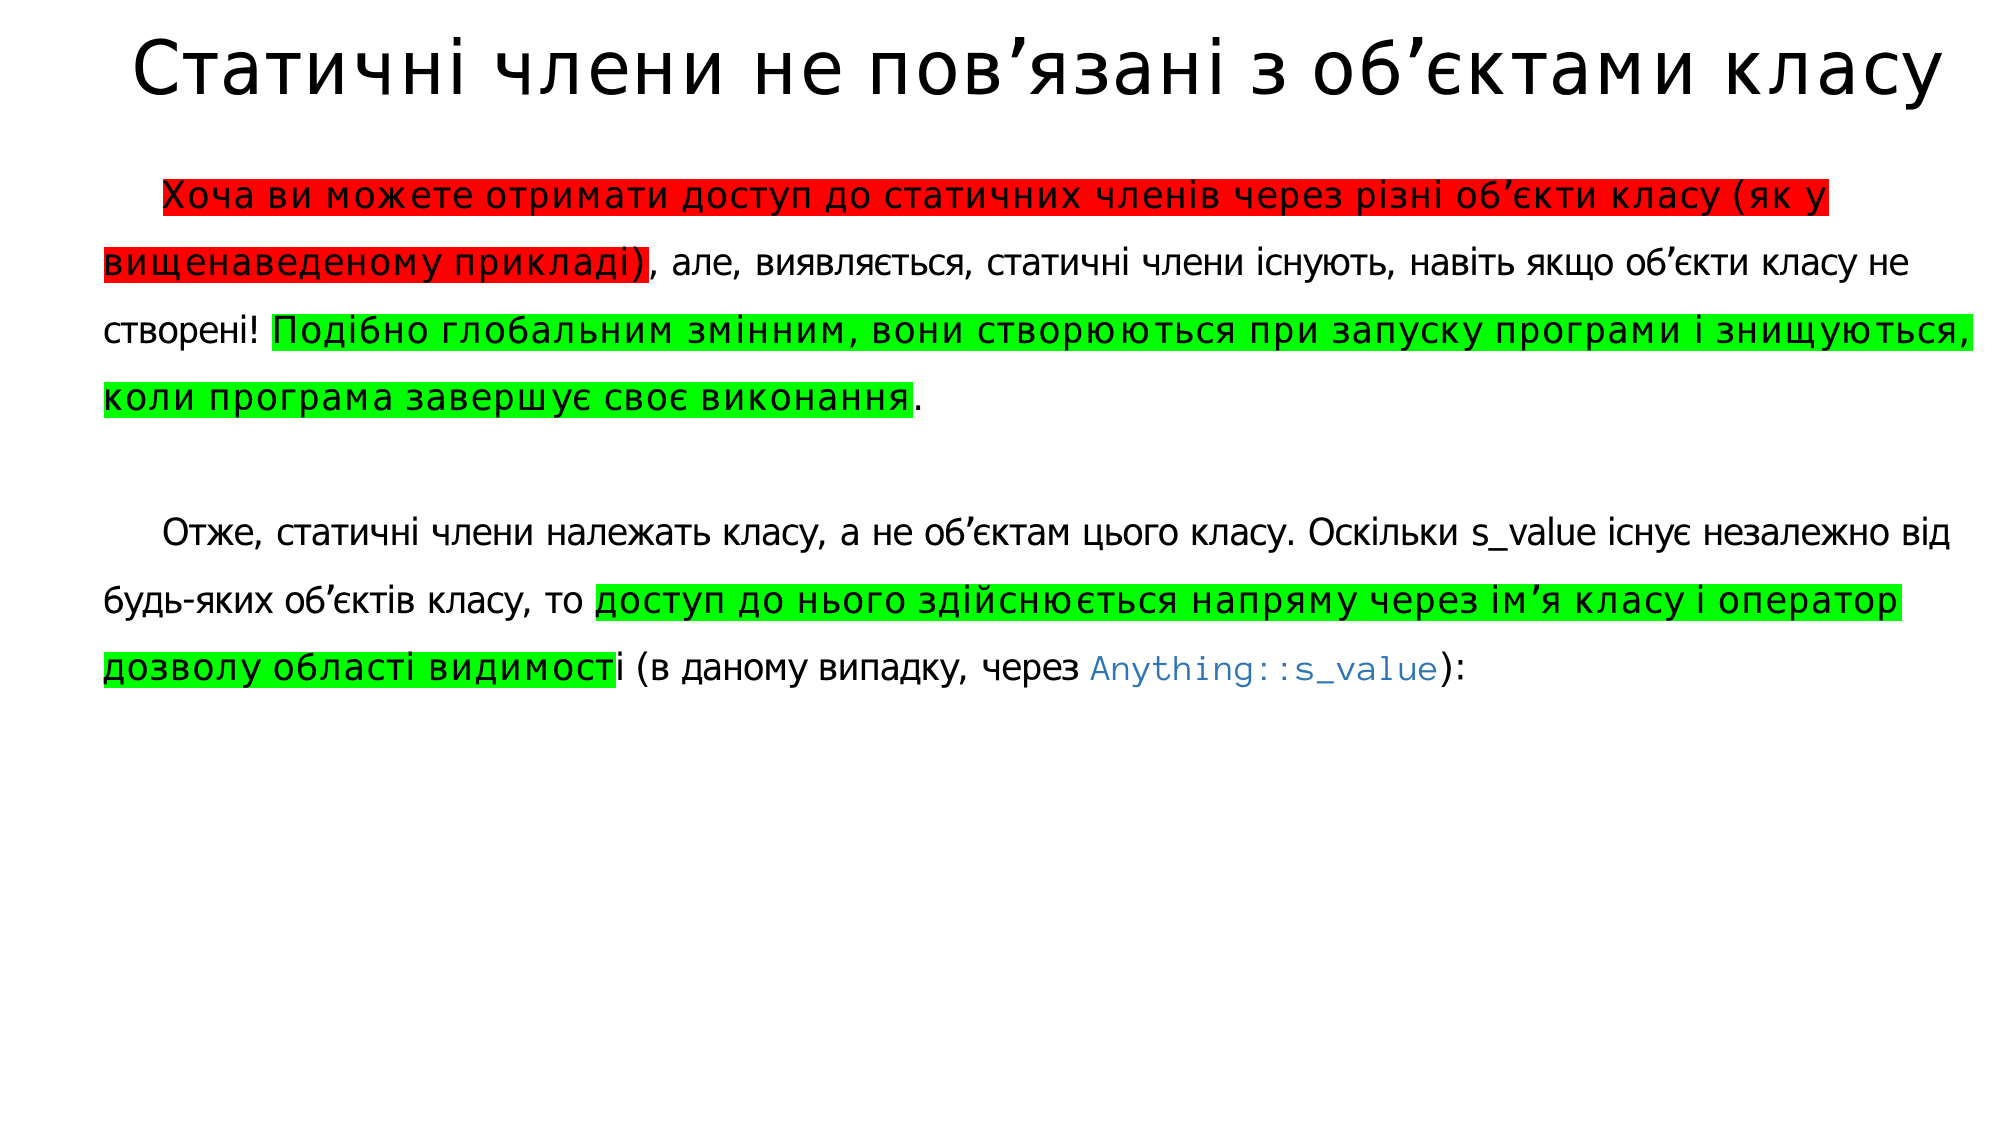

# Статичні члени не пов’язані з об’єктами класу
Хоча ви можете отримати доступ до статичних членів через різні об’єкти класу (як у вищенаведеному прикладі), але, виявляється, статичні члени існують, навіть якщо об’єкти класу не створені! Подібно глобальним змінним, вони створюються при запуску програми і знищуються, коли програма завершує своє виконання.

Отже, статичні члени належать класу, а не об’єктам цього класу. Оскільки s_value існує незалежно від будь-яких об’єктів класу, то доступ до нього здійснюється напряму через ім’я класу і оператор дозволу області видимості (в даному випадку, через Anything::s_value):